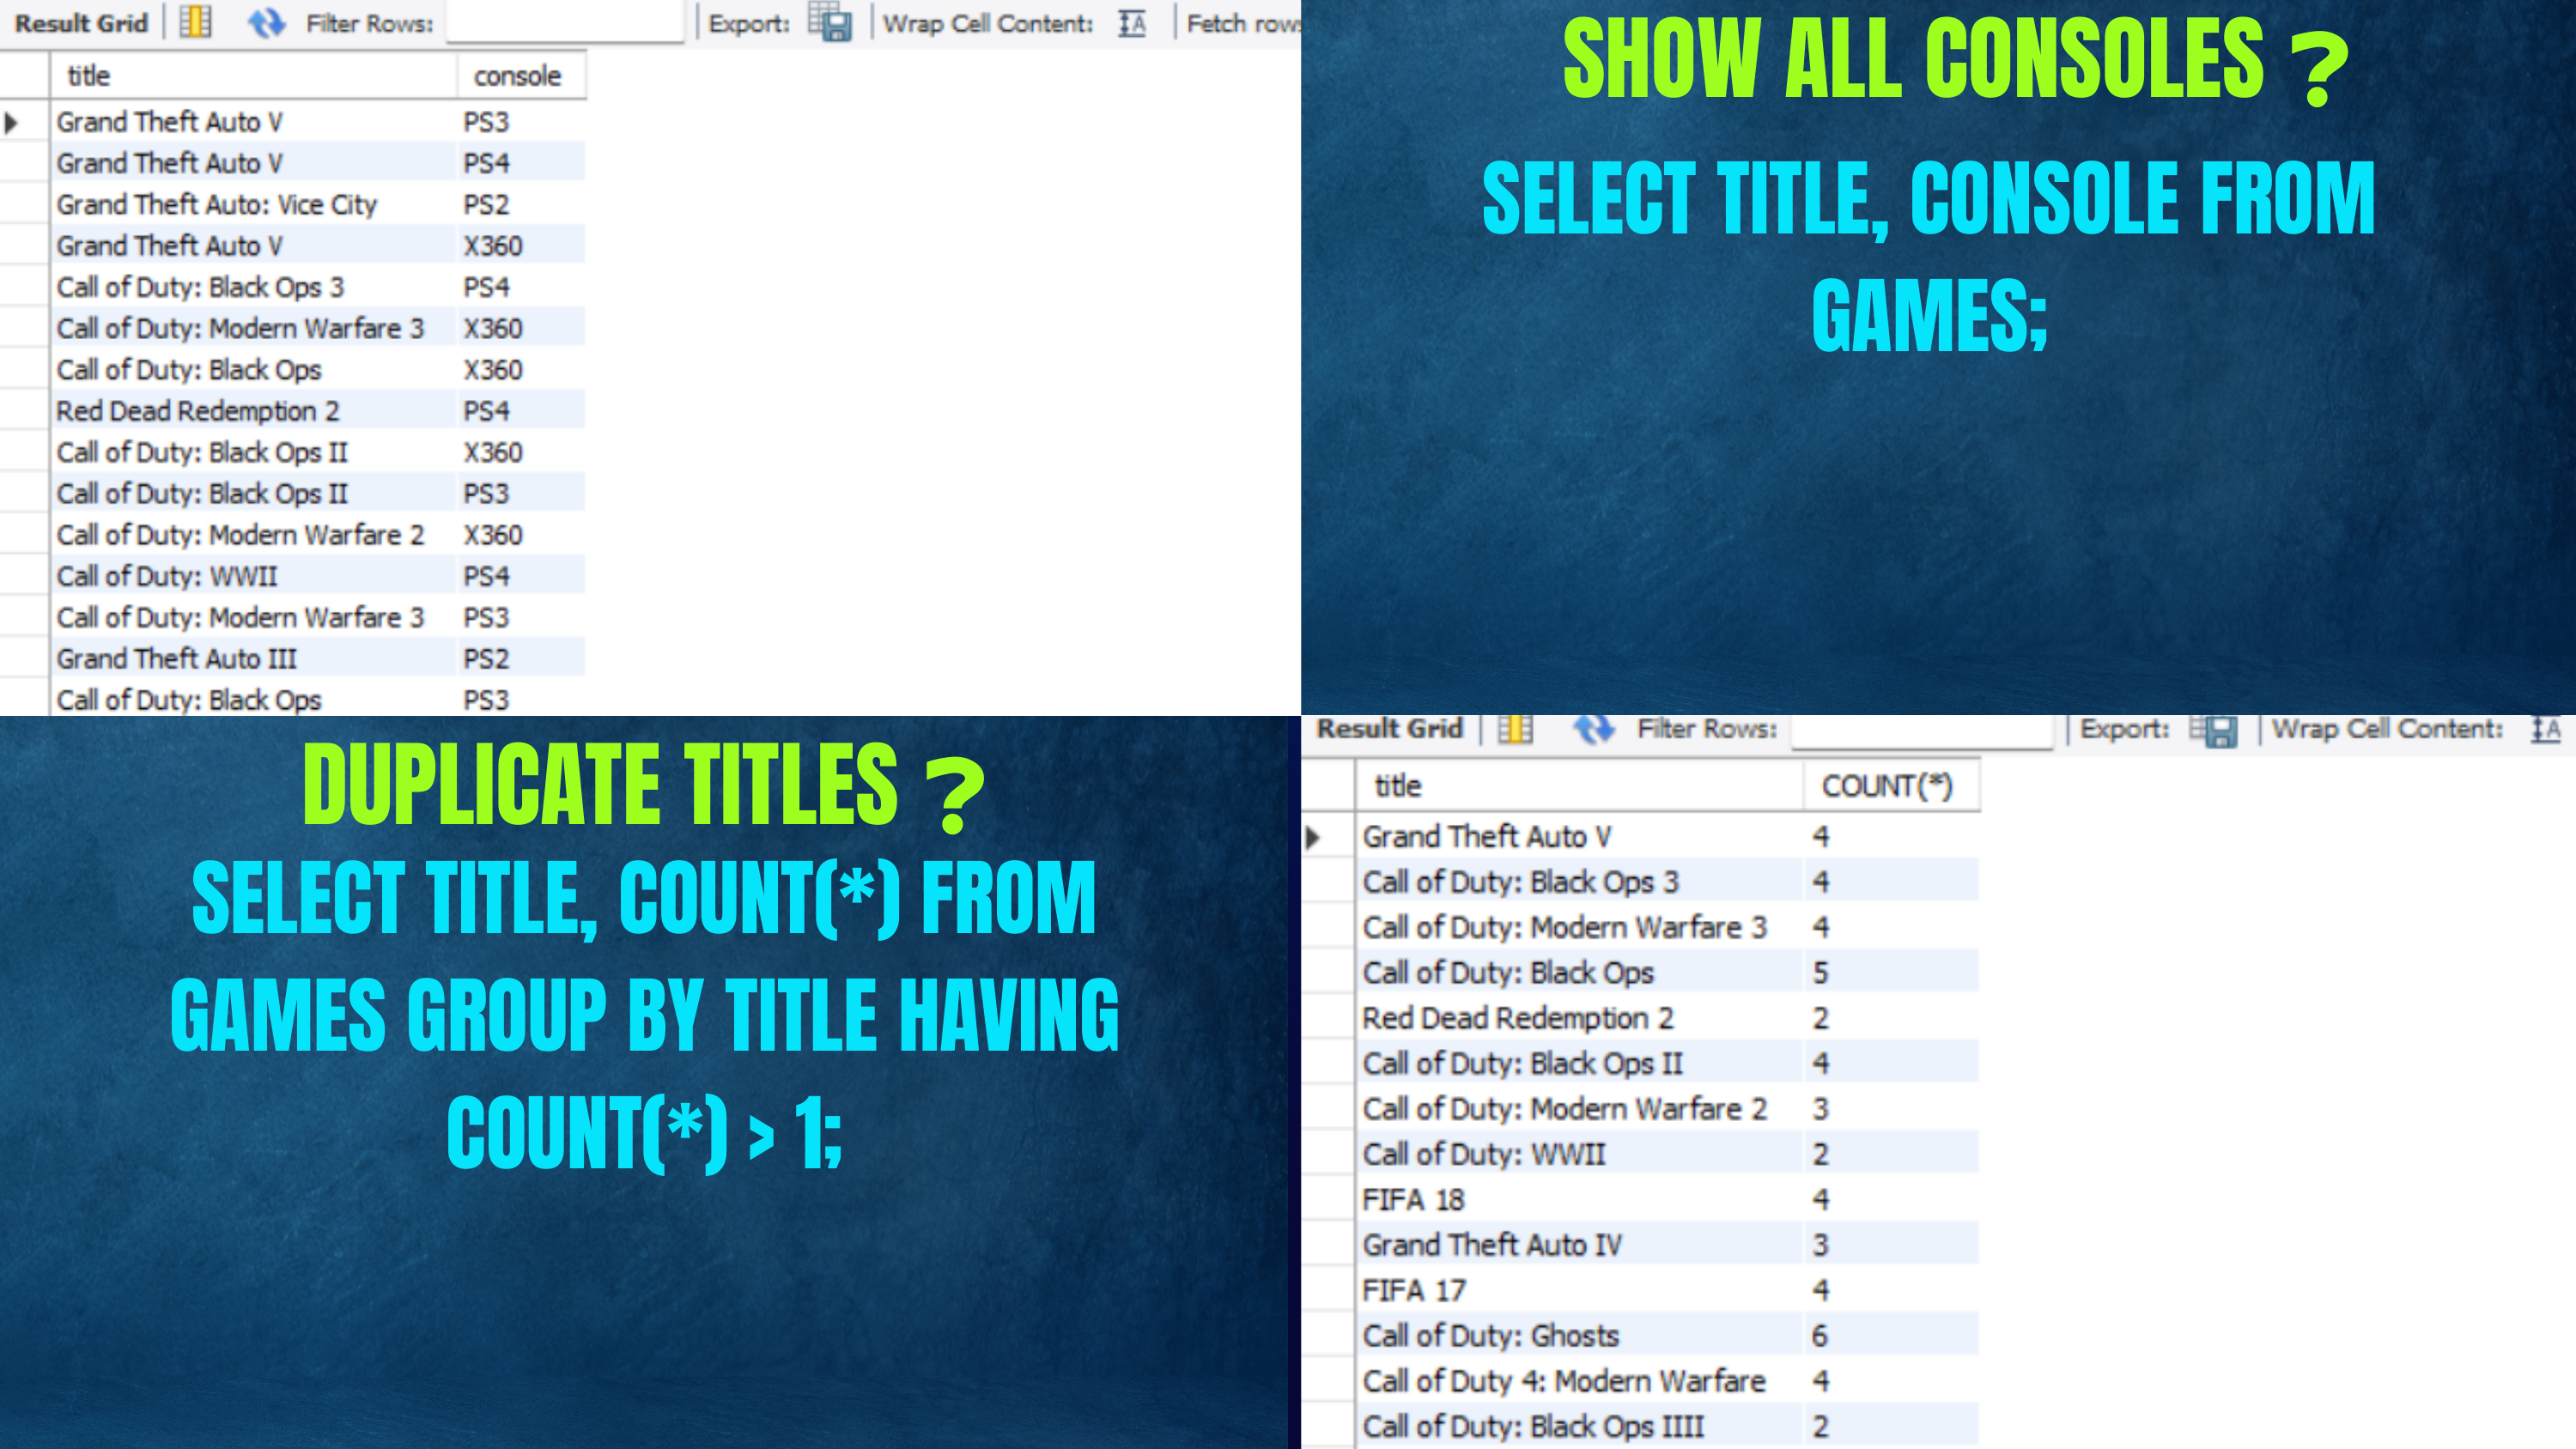

SHOW ALL CONSOLES ❓
SELECT TITLE, CONSOLE FROM GAMES;
DUPLICATE TITLES ❓

SELECT TITLE, COUNT(*) FROM GAMES GROUP BY TITLE HAVING COUNT(*) > 1;